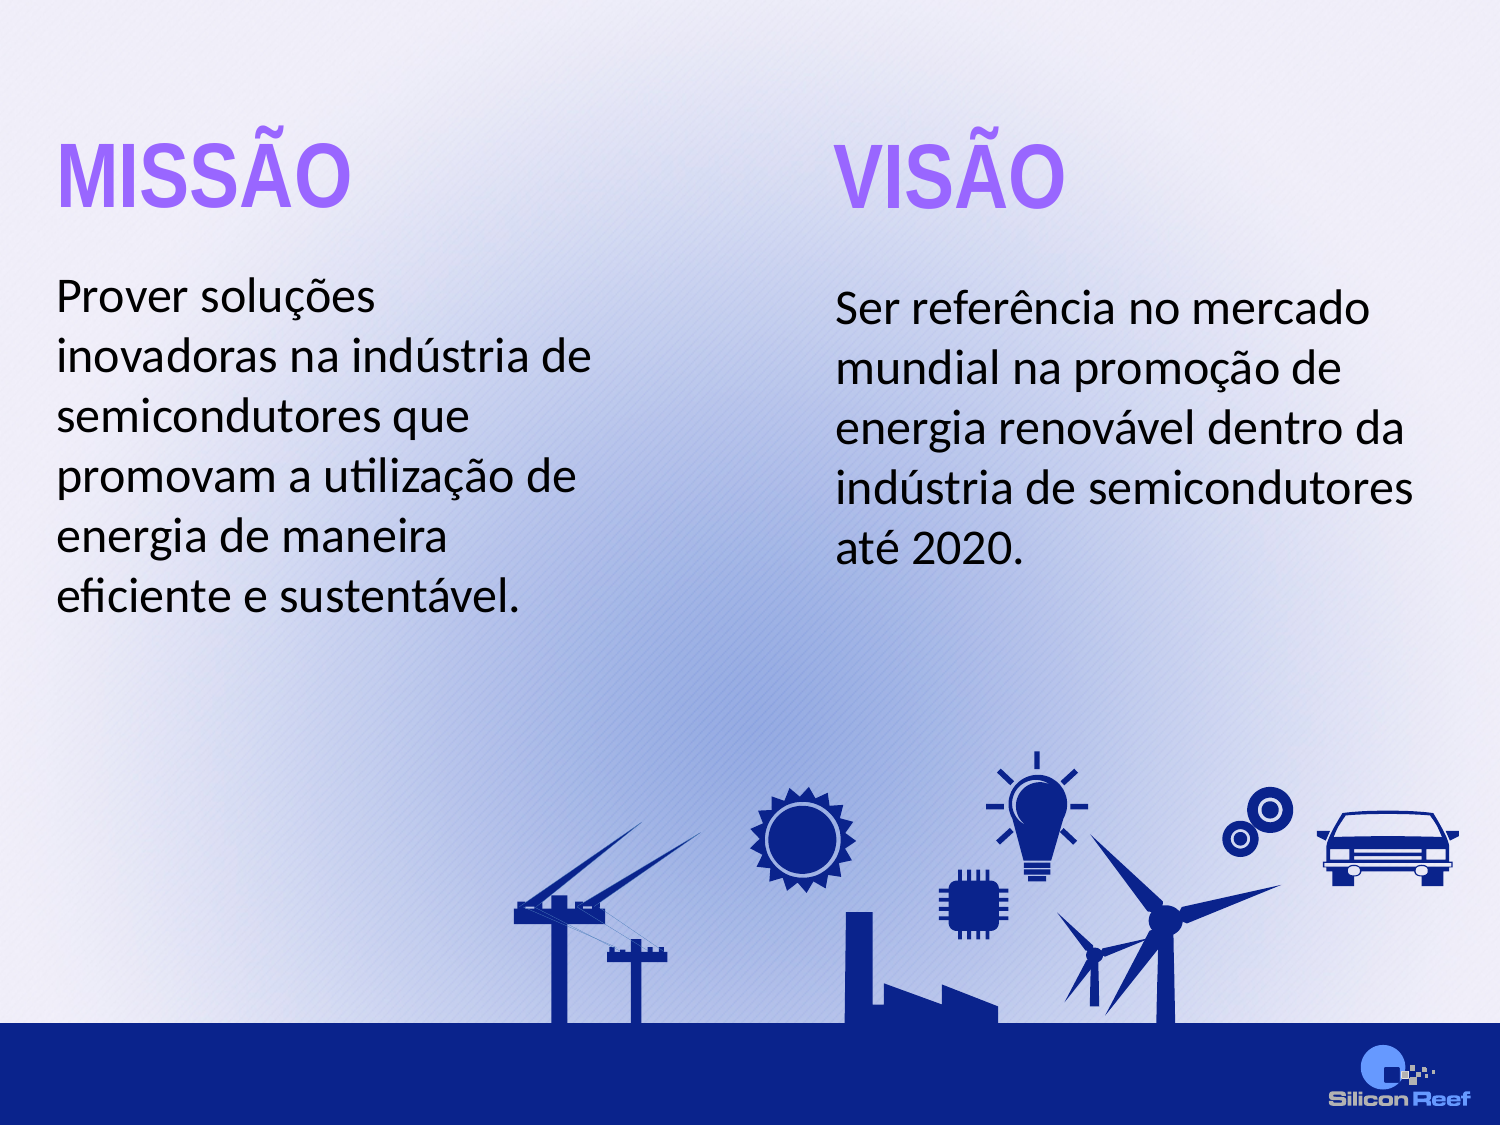

MISSÃO
VISÃO
Prover soluções inovadoras na indústria de semicondutores que promovam a utilização de energia de maneira eficiente e sustentável.
Ser referência no mercado mundial na promoção de energia renovável dentro da indústria de semicondutores até 2020.